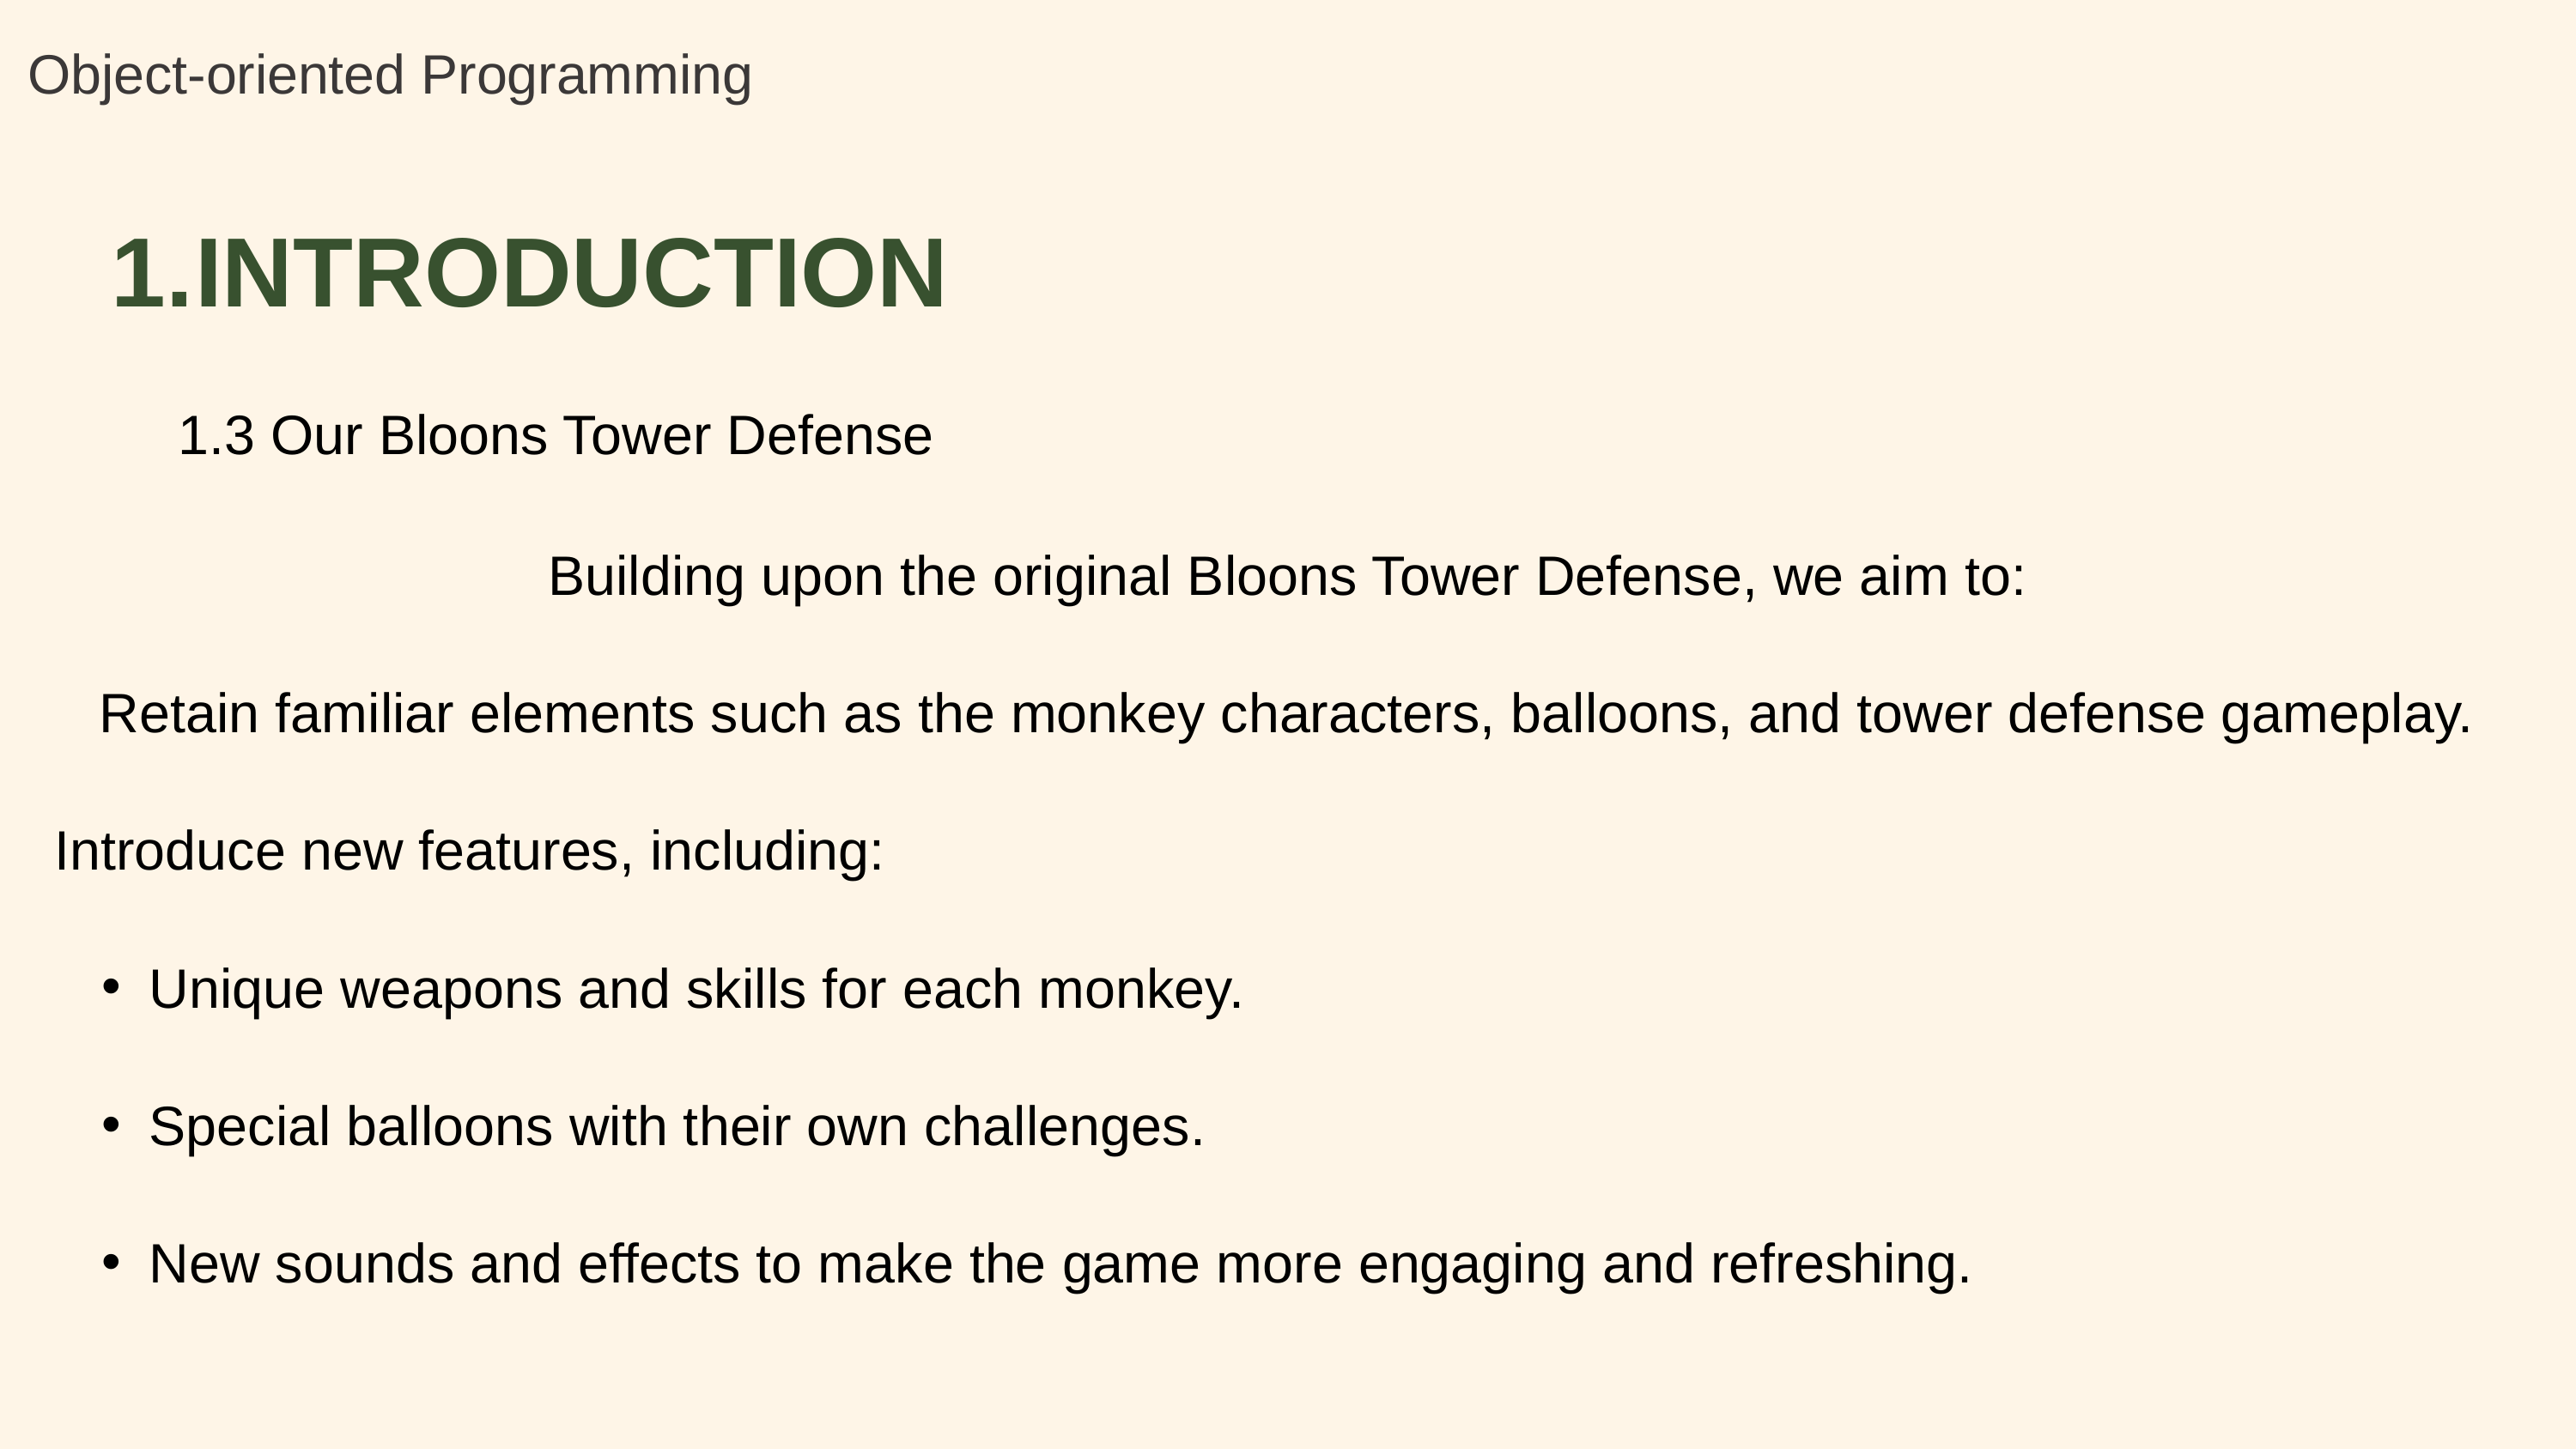

Object-oriented Programming
INTRODUCTION
1.3 Our Bloons Tower Defense
Building upon the original Bloons Tower Defense, we aim to:

Retain familiar elements such as the monkey characters, balloons, and tower defense gameplay.

Introduce new features, including:

Unique weapons and skills for each monkey.

Special balloons with their own challenges.

New sounds and effects to make the game more engaging and refreshing.